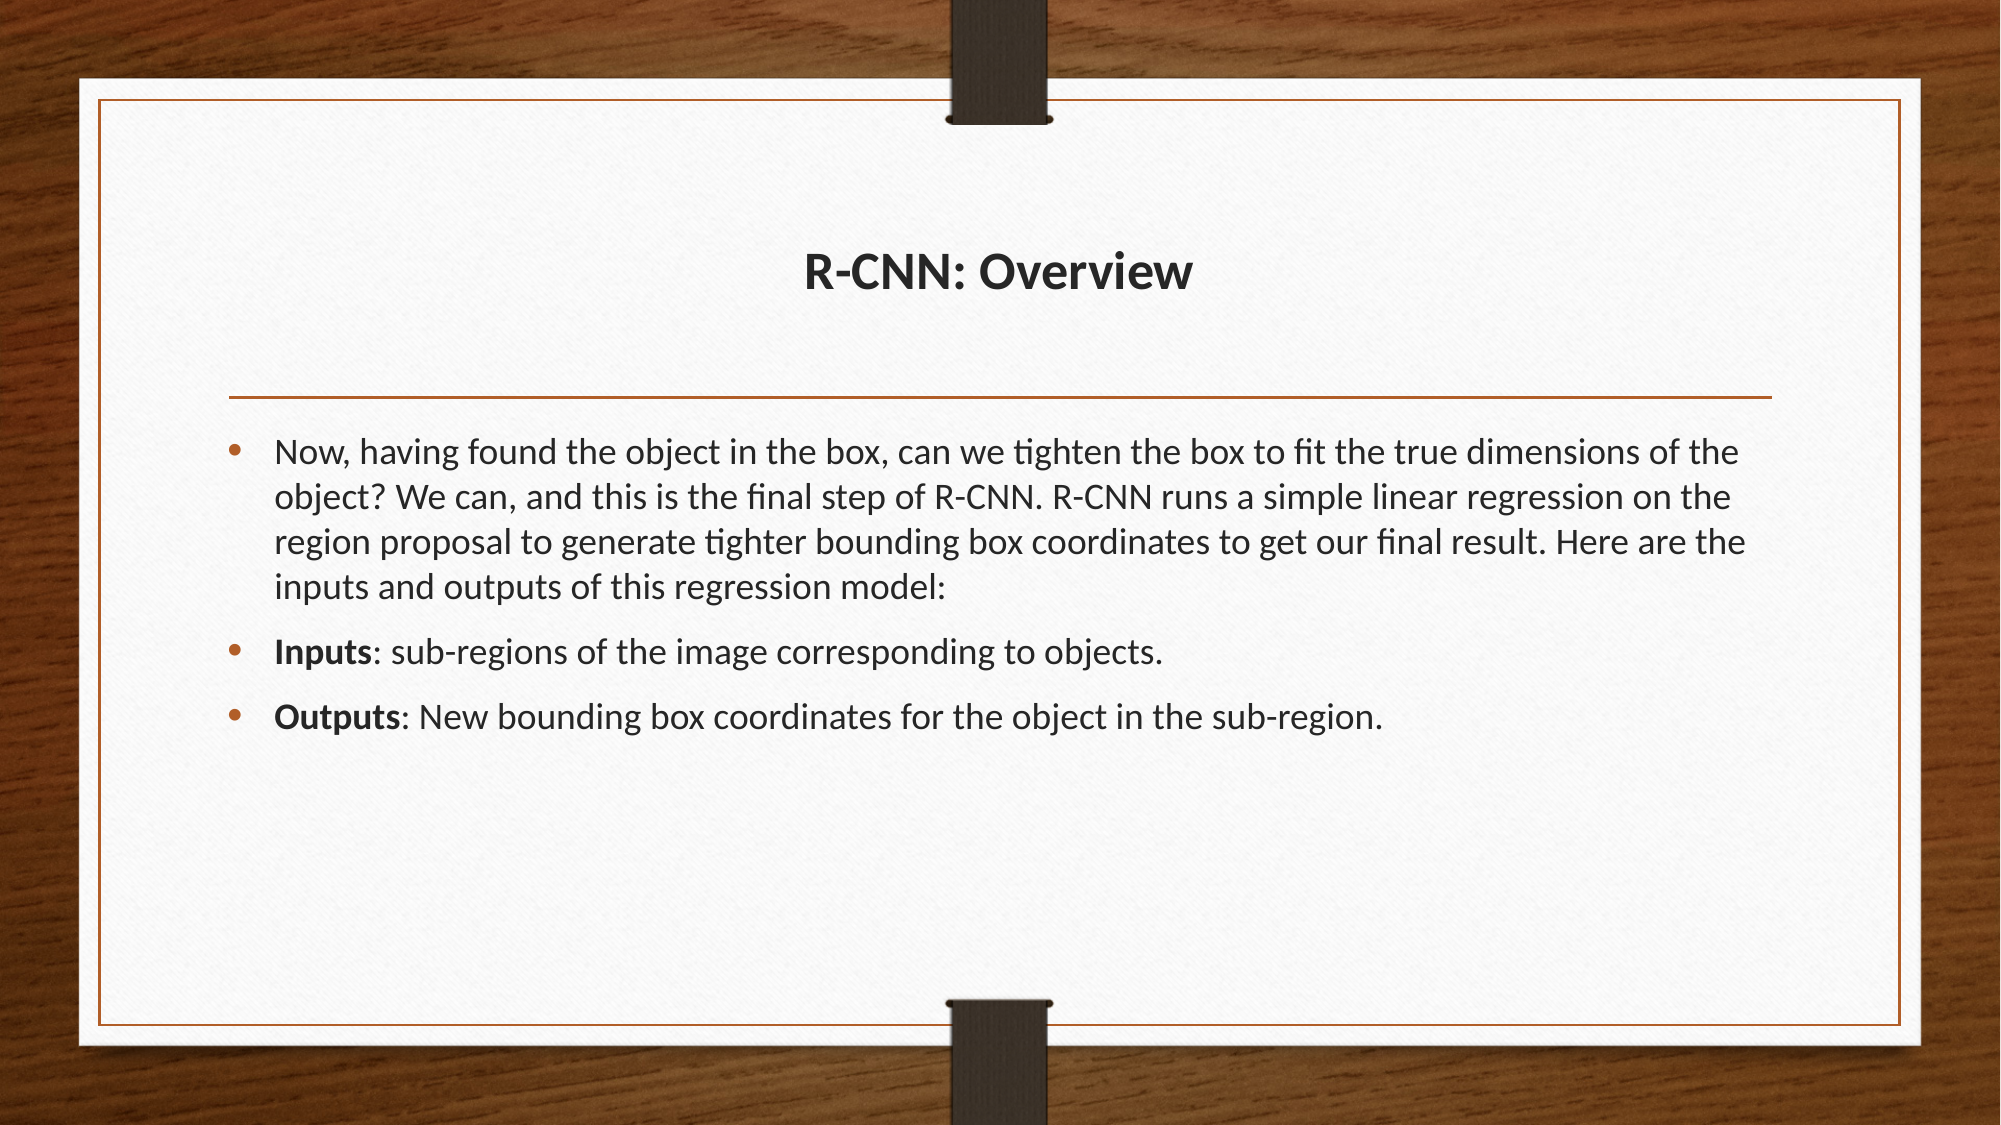

# R-CNN: Overview
Now, having found the object in the box, can we tighten the box to fit the true dimensions of the object? We can, and this is the final step of R-CNN. R-CNN runs a simple linear regression on the region proposal to generate tighter bounding box coordinates to get our final result. Here are the inputs and outputs of this regression model:
Inputs: sub-regions of the image corresponding to objects.
Outputs: New bounding box coordinates for the object in the sub-region.